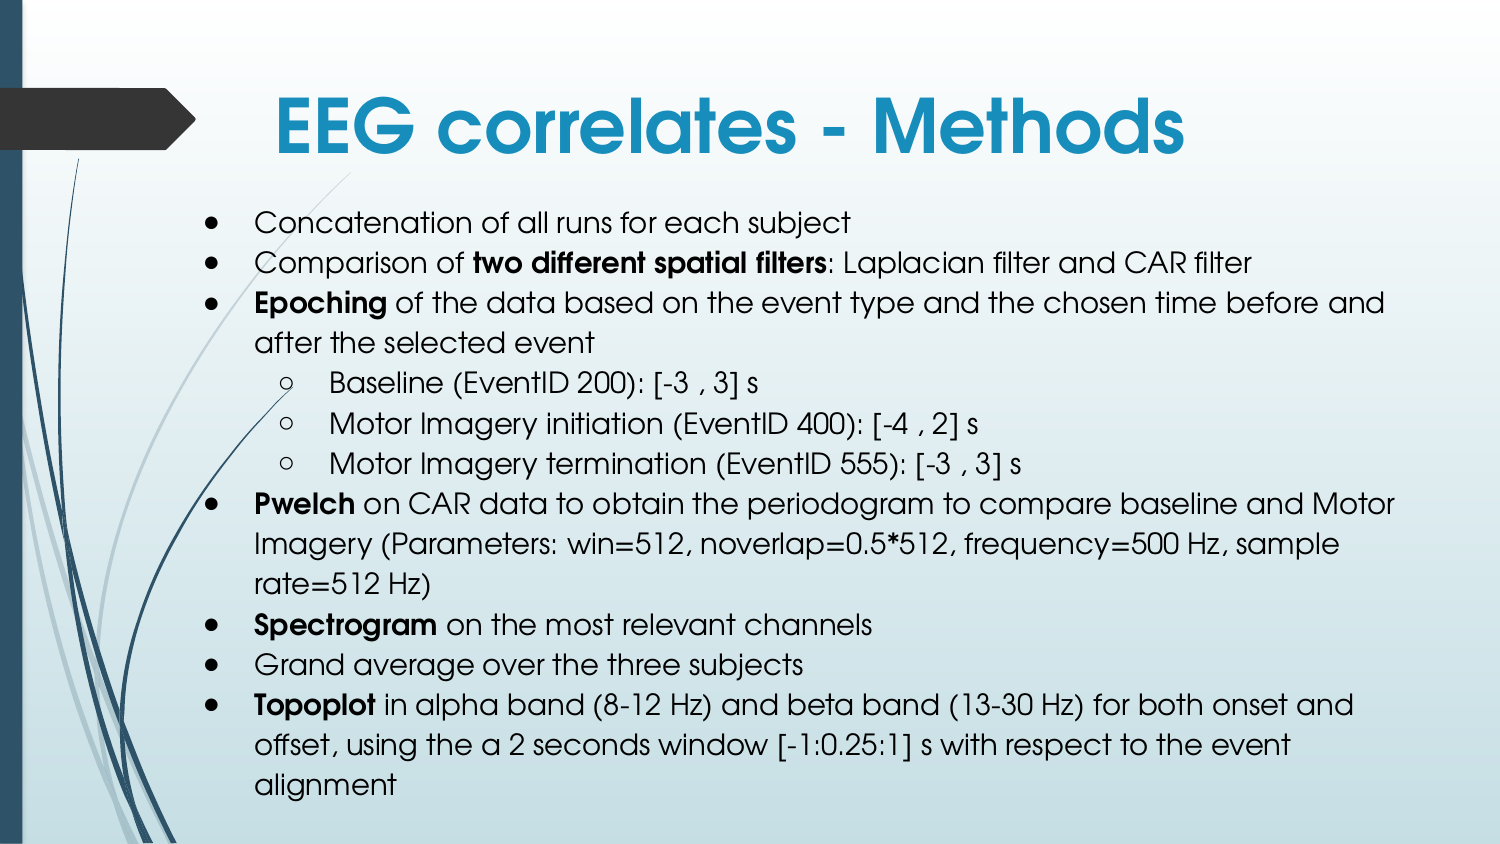

# EEG correlates - Methods
Concatenation of all runs for each subject
Comparison of two different spatial filters: Laplacian filter and CAR filter
Epoching of the data based on the event type and the chosen time before and after the selected event
Baseline (EventID 200): [-3 , 3] s
Motor Imagery initiation (EventID 400): [-4 , 2] s
Motor Imagery termination (EventID 555): [-3 , 3] s
Pwelch on CAR data to obtain the periodogram to compare baseline and Motor Imagery (Parameters: win=512, noverlap=0.5*512, frequency=500 Hz, sample rate=512 Hz)
Spectrogram on the most relevant channels
Grand average over the three subjects
Topoplot in alpha band (8-12 Hz) and beta band (13-30 Hz) for both onset and offset, using the a 2 seconds window [-1:0.25:1] s with respect to the event alignment